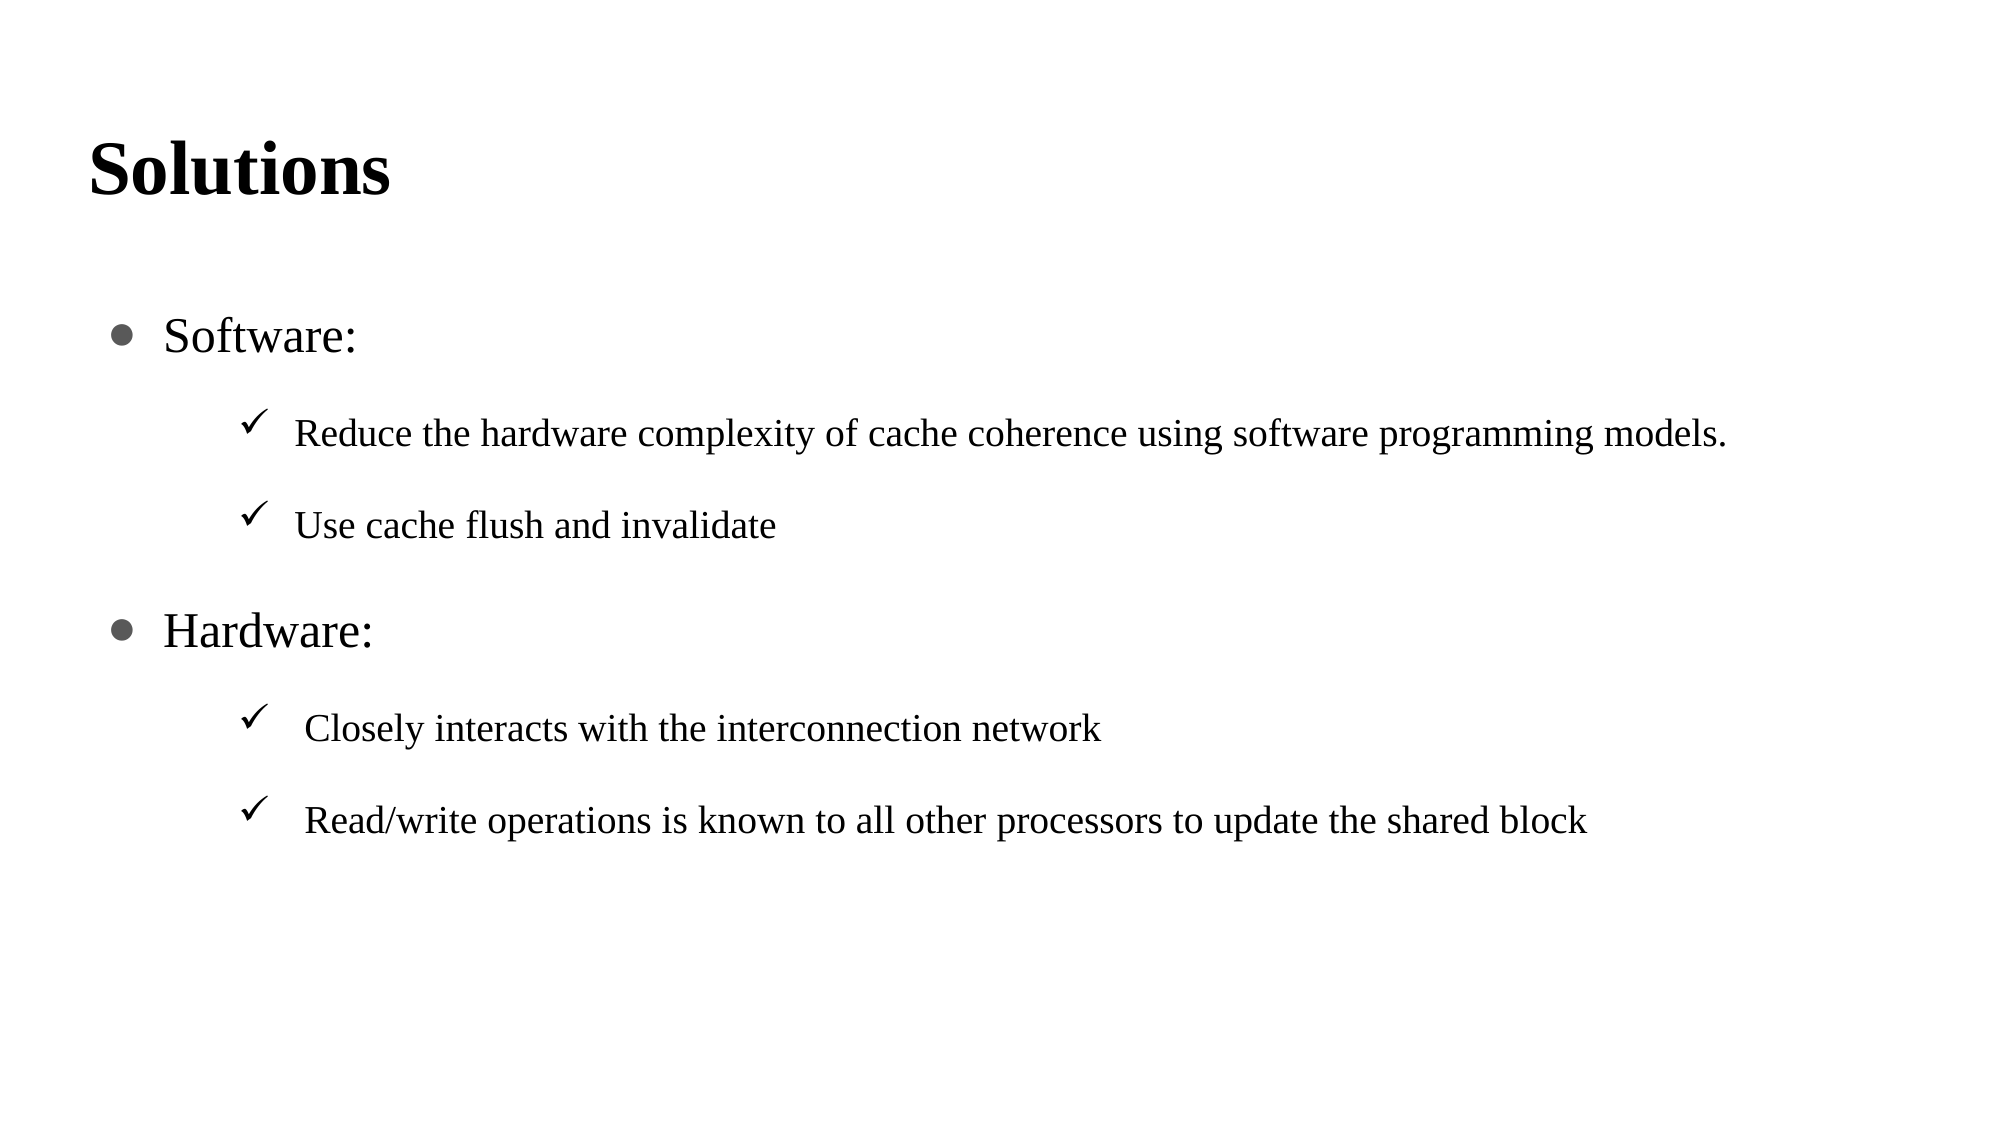

# Solutions
Software:
Reduce the hardware complexity of cache coherence using software programming models.
Use cache flush and invalidate
Hardware:
 Closely interacts with the interconnection network
 Read/write operations is known to all other processors to update the shared block